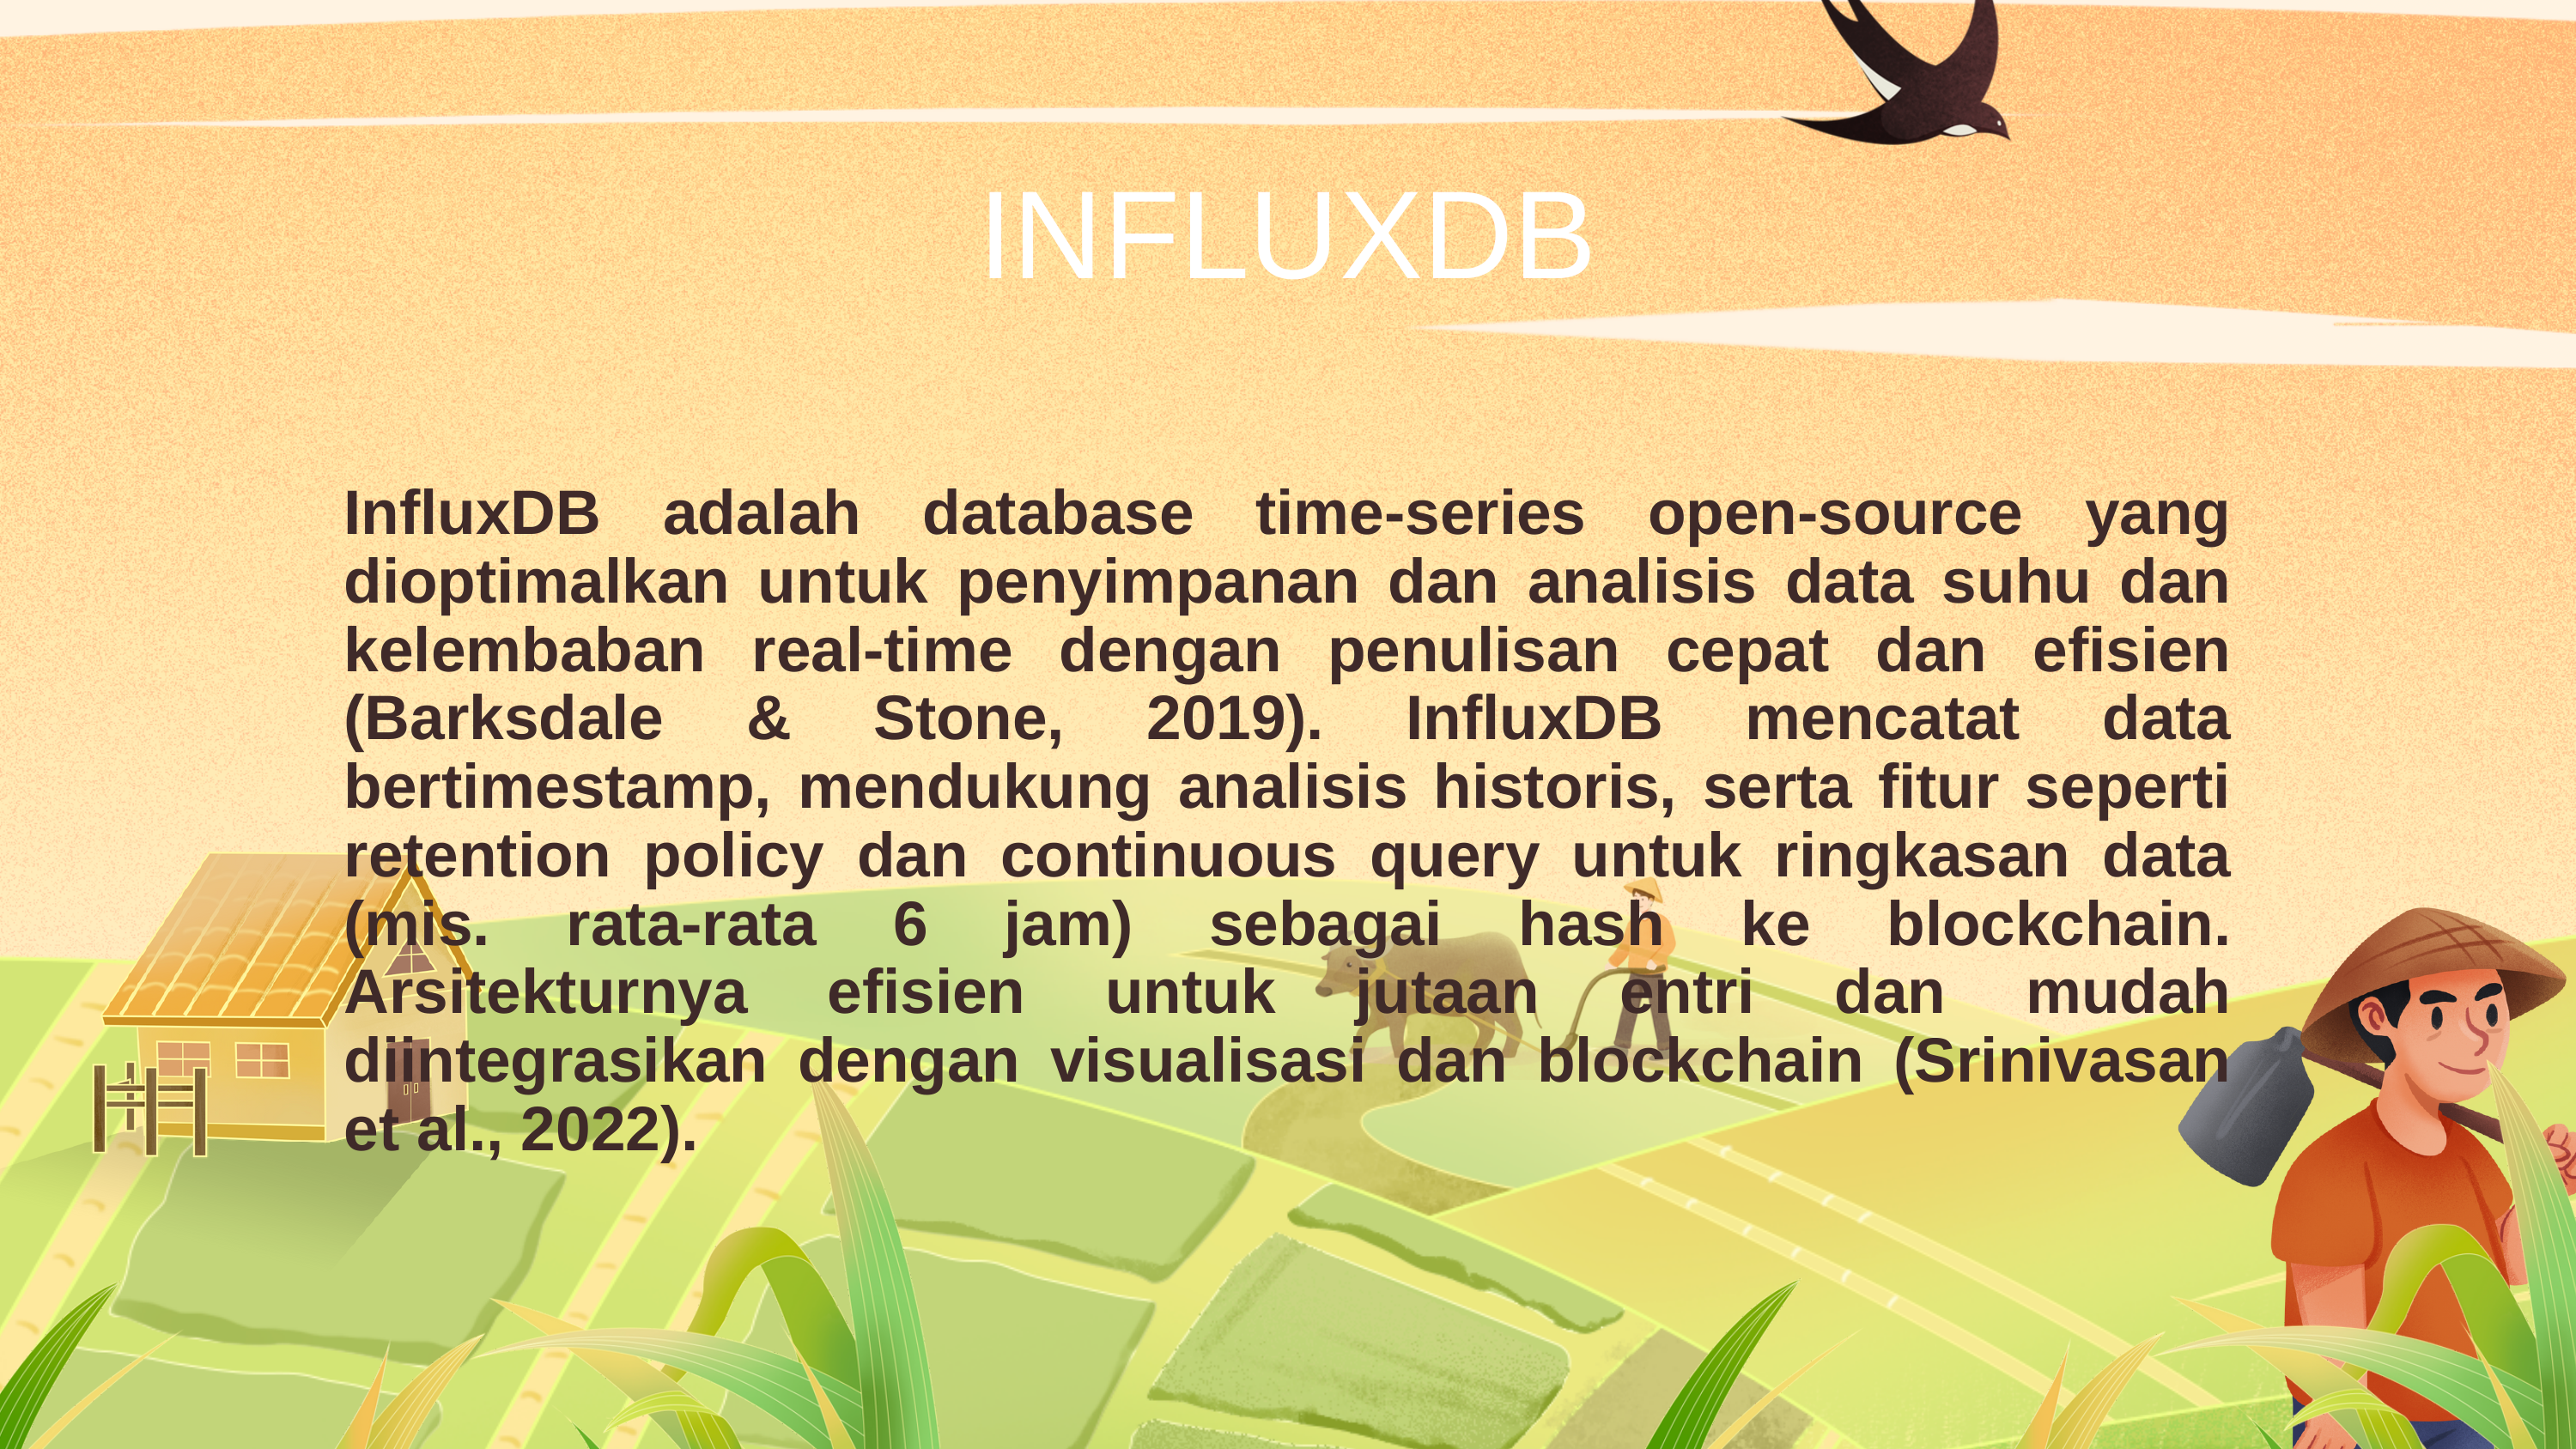

INFLUXDB
InfluxDB adalah database time-series open-source yang dioptimalkan untuk penyimpanan dan analisis data suhu dan kelembaban real-time dengan penulisan cepat dan efisien (Barksdale & Stone, 2019). InfluxDB mencatat data bertimestamp, mendukung analisis historis, serta fitur seperti retention policy dan continuous query untuk ringkasan data (mis. rata-rata 6 jam) sebagai hash ke blockchain. Arsitekturnya efisien untuk jutaan entri dan mudah diintegrasikan dengan visualisasi dan blockchain (Srinivasan et al., 2022).